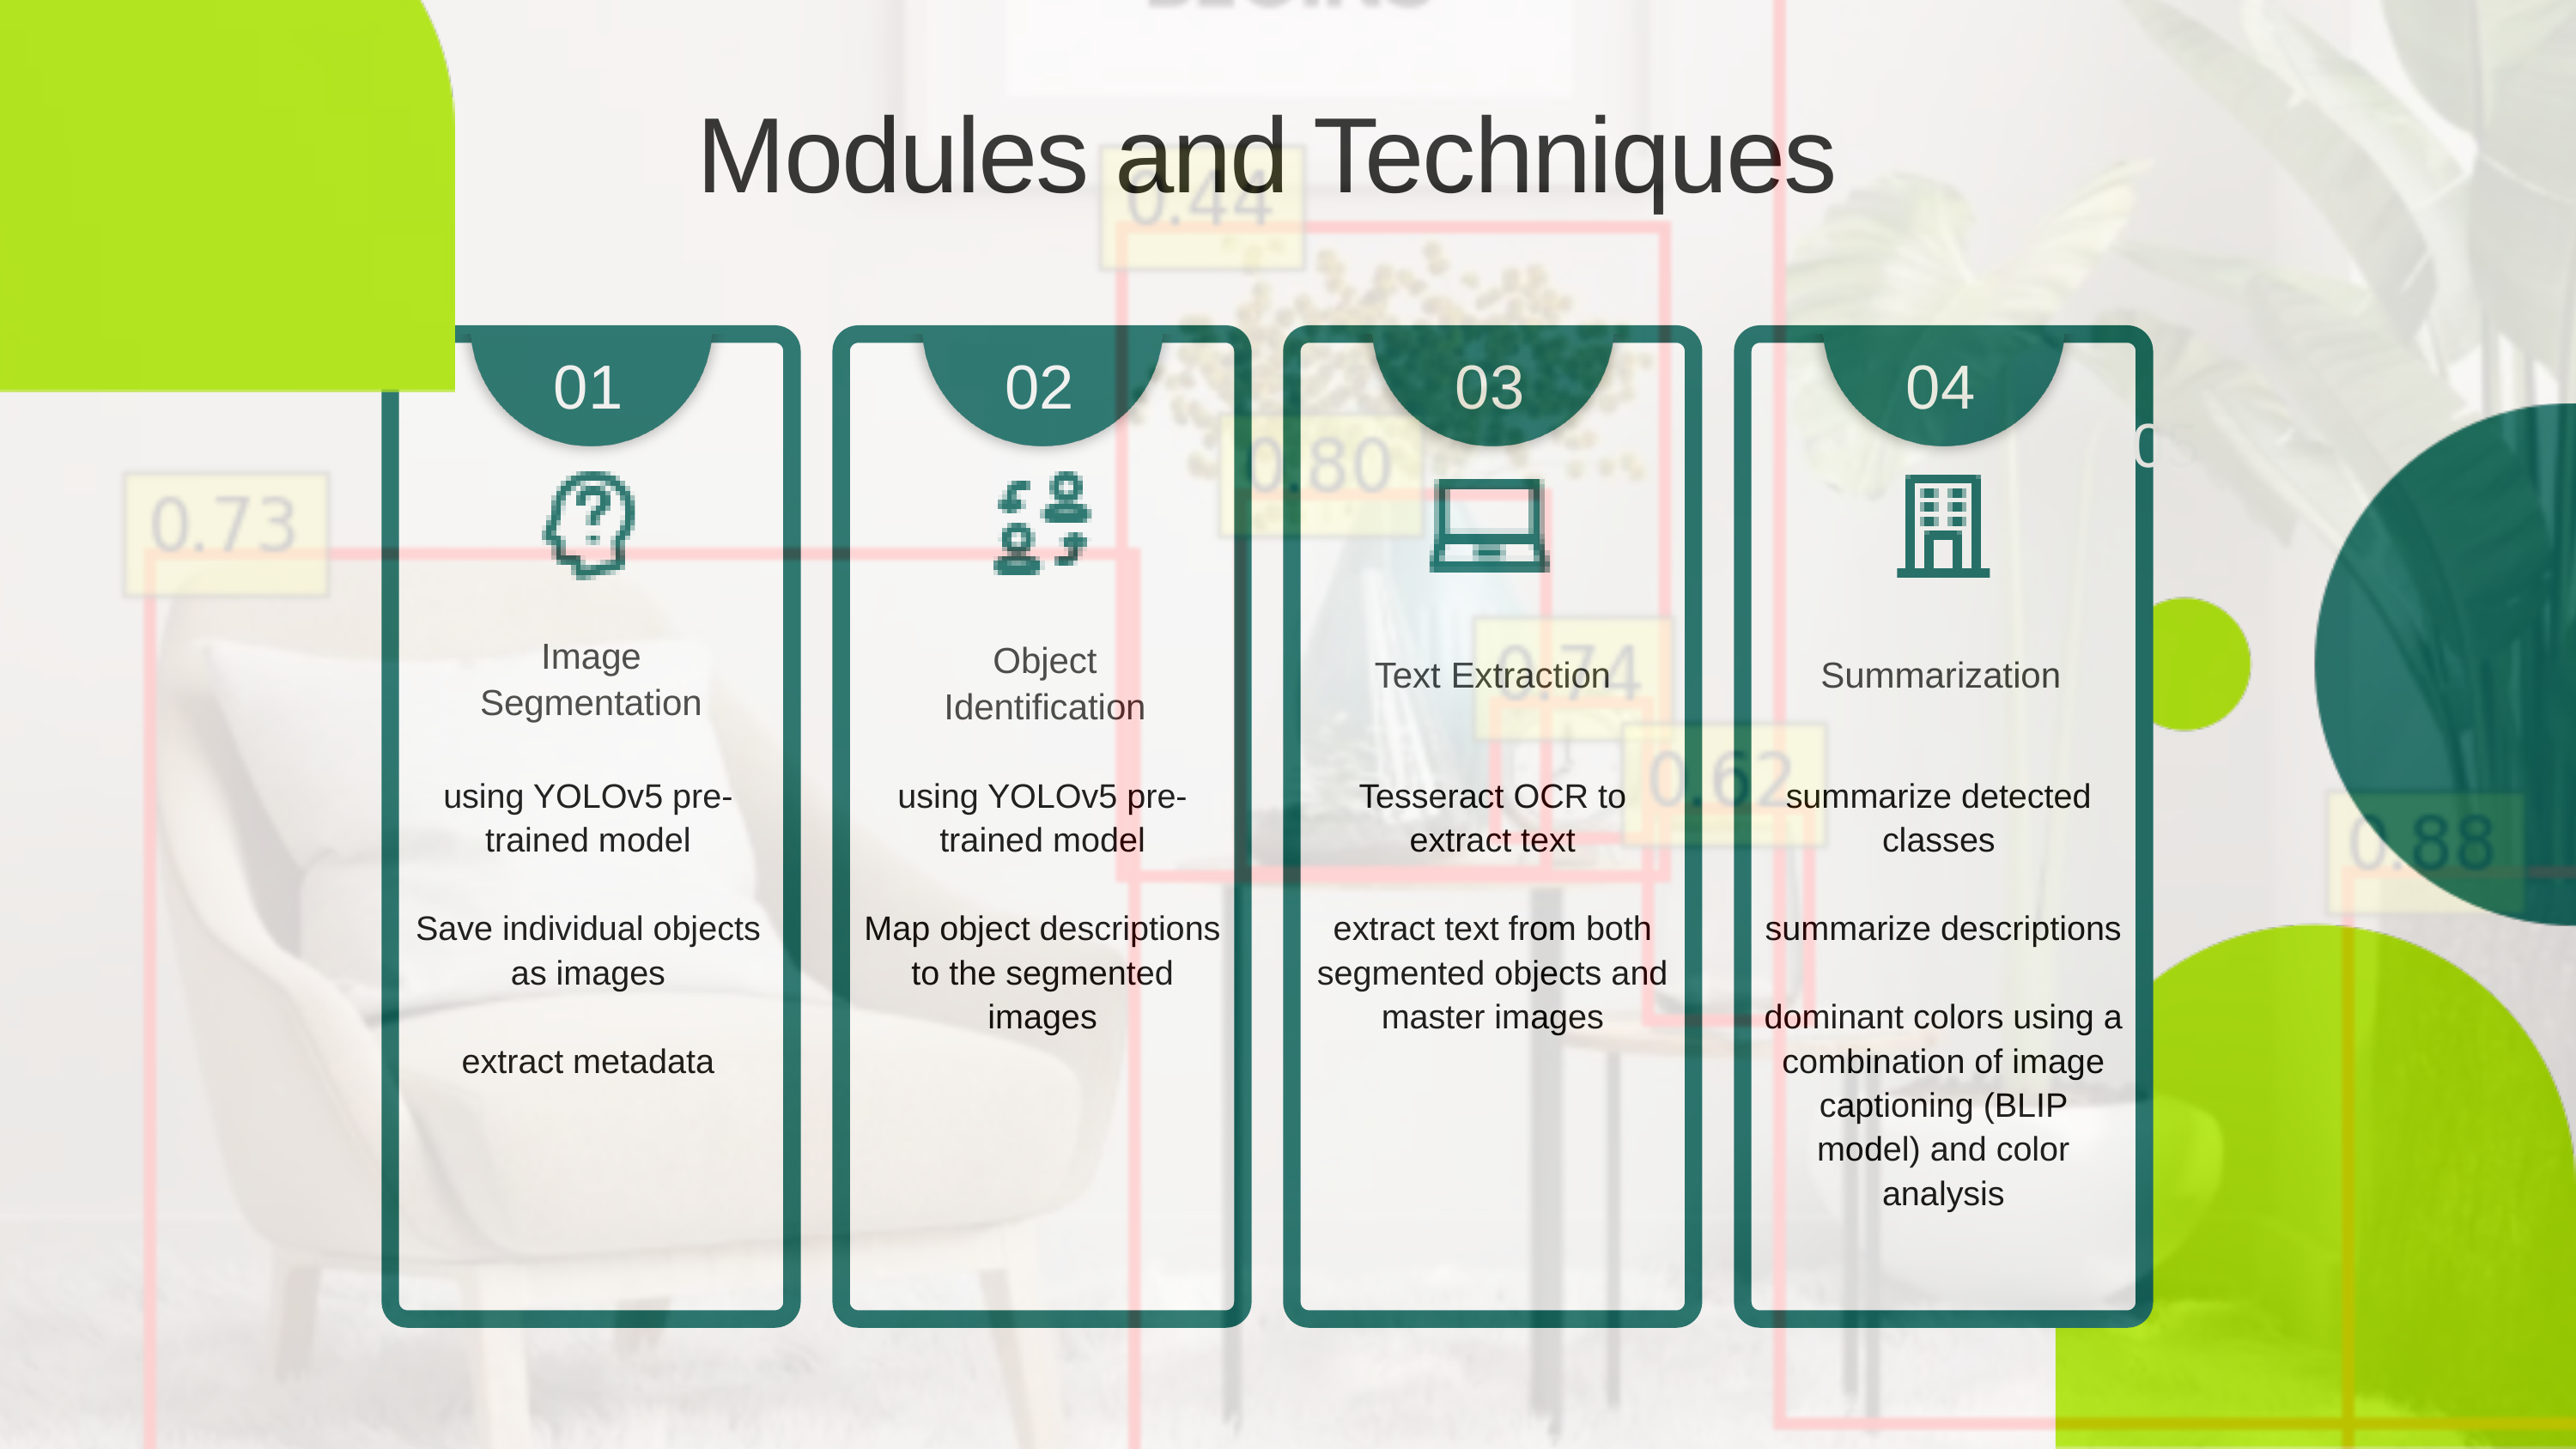

Modules and Techniques

01
02
03
04
05

Image Segmentation
Object Identification
Text Extraction
Summarization
using YOLOv5 pre-trained model

Save individual objects as images

extract metadata
using YOLOv5 pre-trained model

Map object descriptions to the segmented images
Tesseract OCR to extract text

extract text from both segmented objects and master images
summarize detected  classes

summarize descriptions

dominant colors using a combination of image captioning (BLIP model) and color analysis